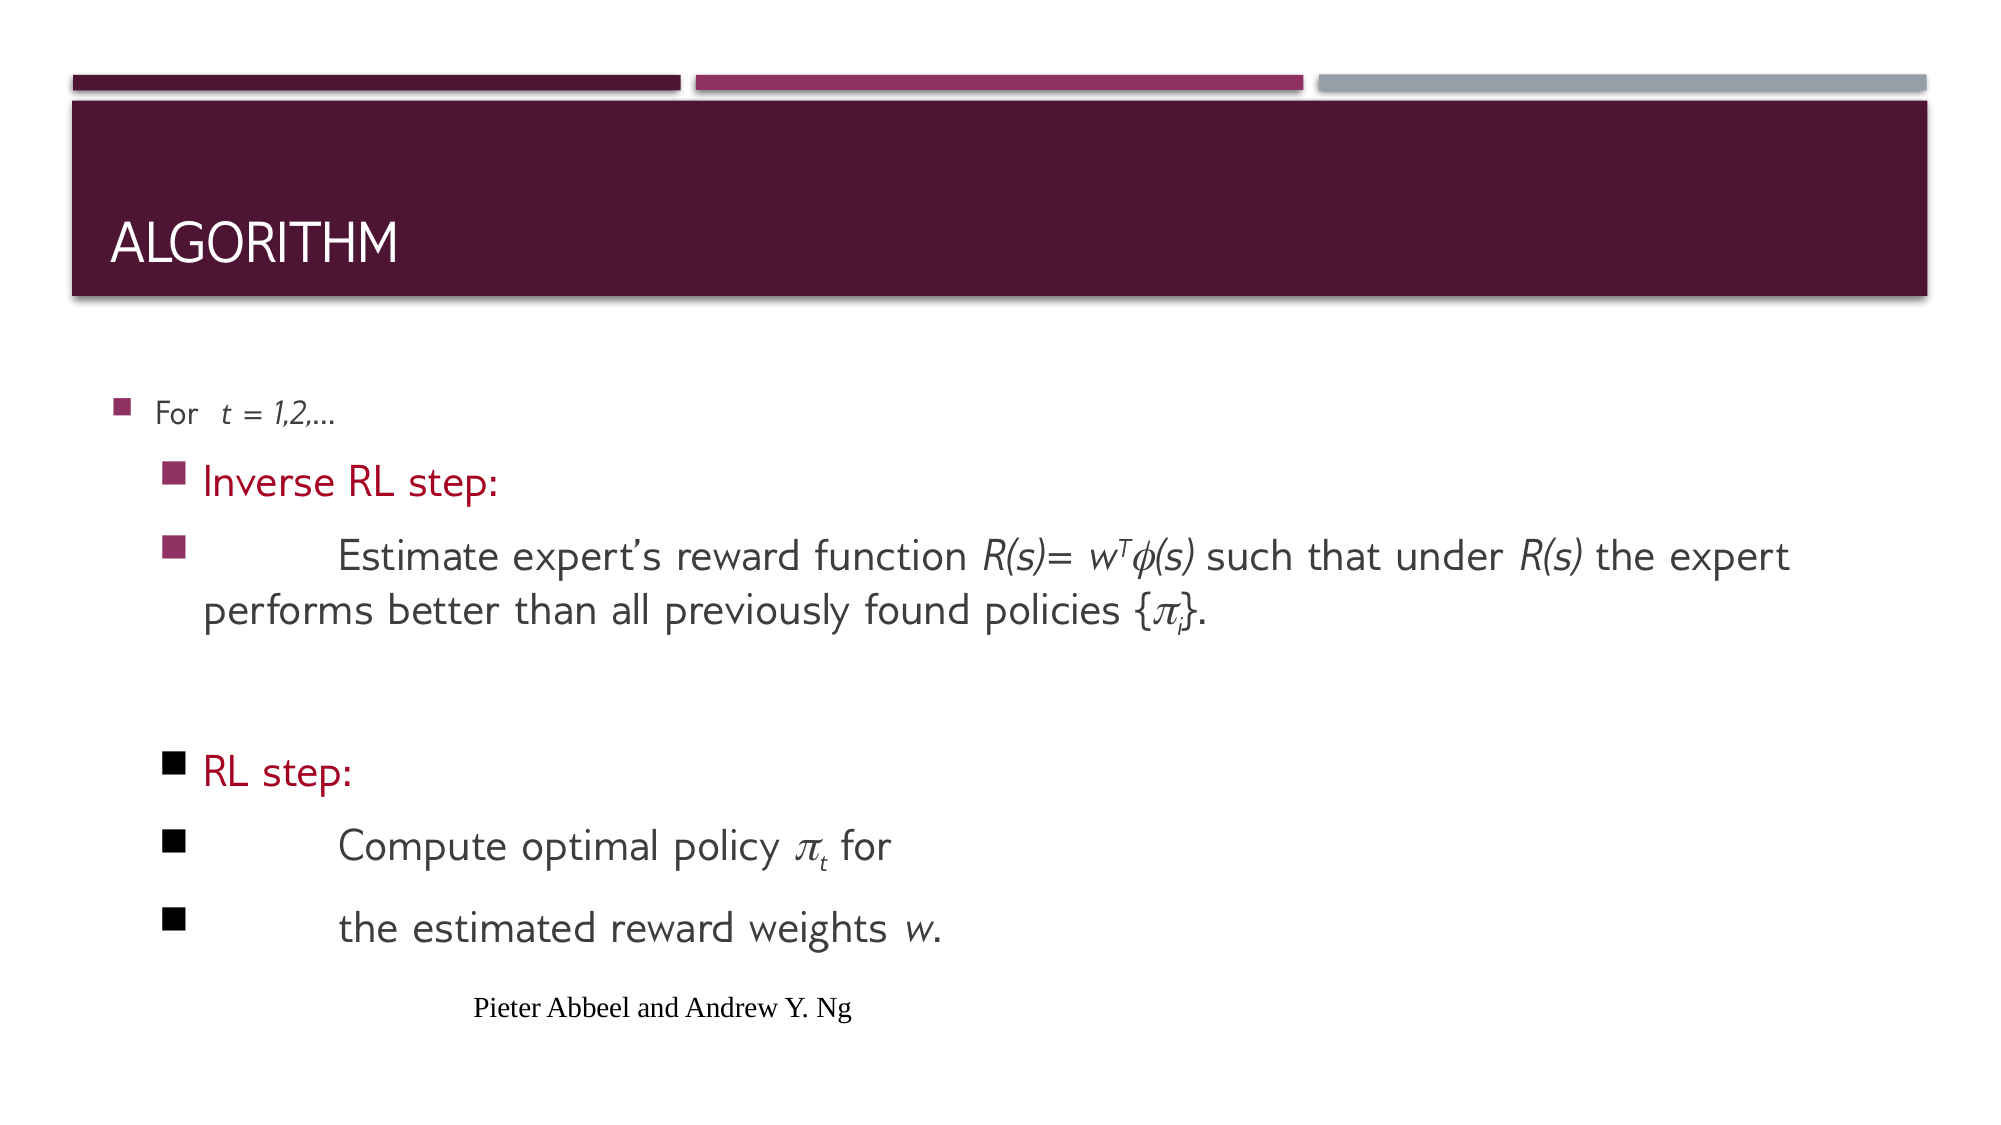

# Algorithm
For  t = 1,2,…
Inverse RL step:
	Estimate expert’s reward function R(s)= wTφ(s) such that under R(s) the expert performs better than all previously found policies {πi}.

RL step:
	Compute optimal policy πt for
	the estimated reward weights w.

Pieter Abbeel and Andrew Y. Ng